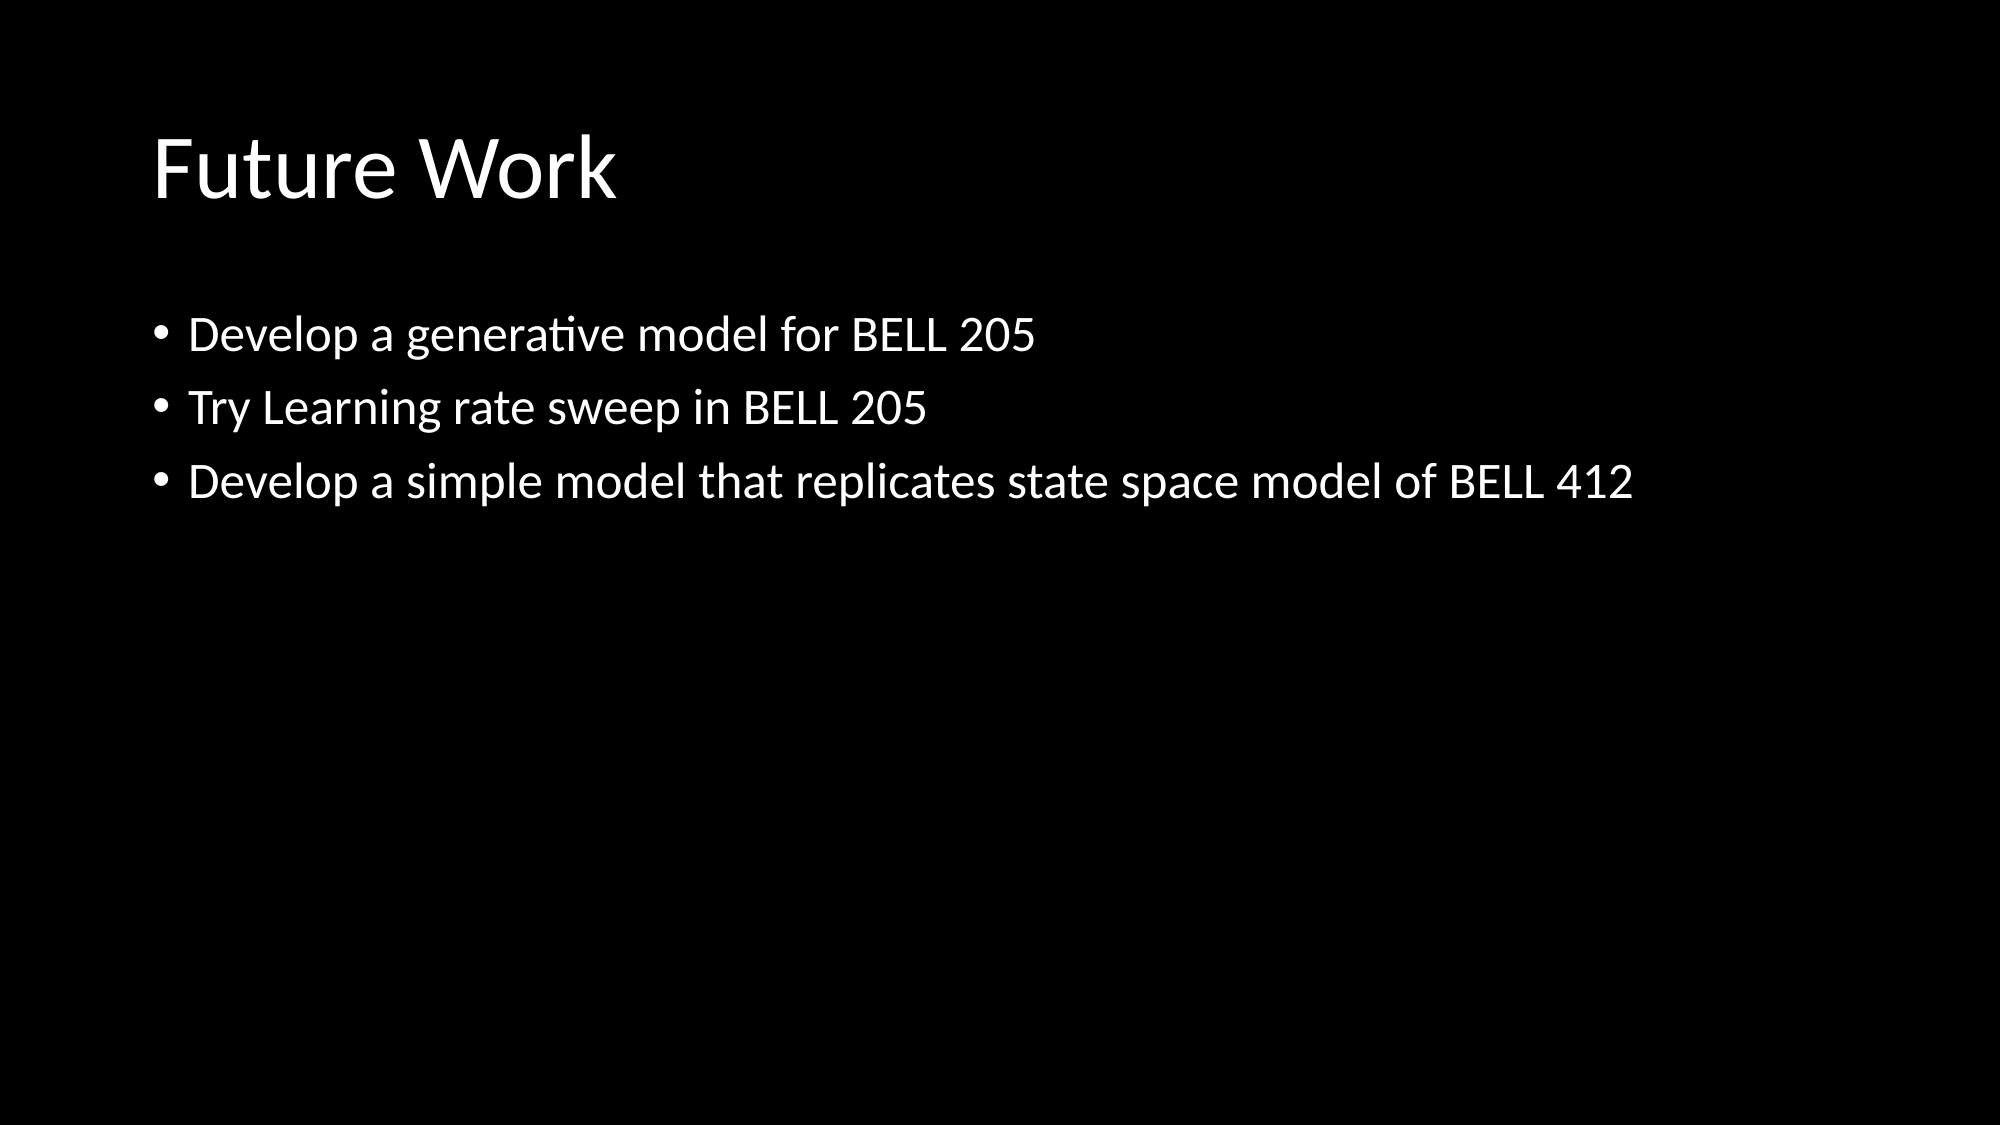

# Future Work
Develop a generative model for BELL 205
Try Learning rate sweep in BELL 205
Develop a simple model that replicates state space model of BELL 412